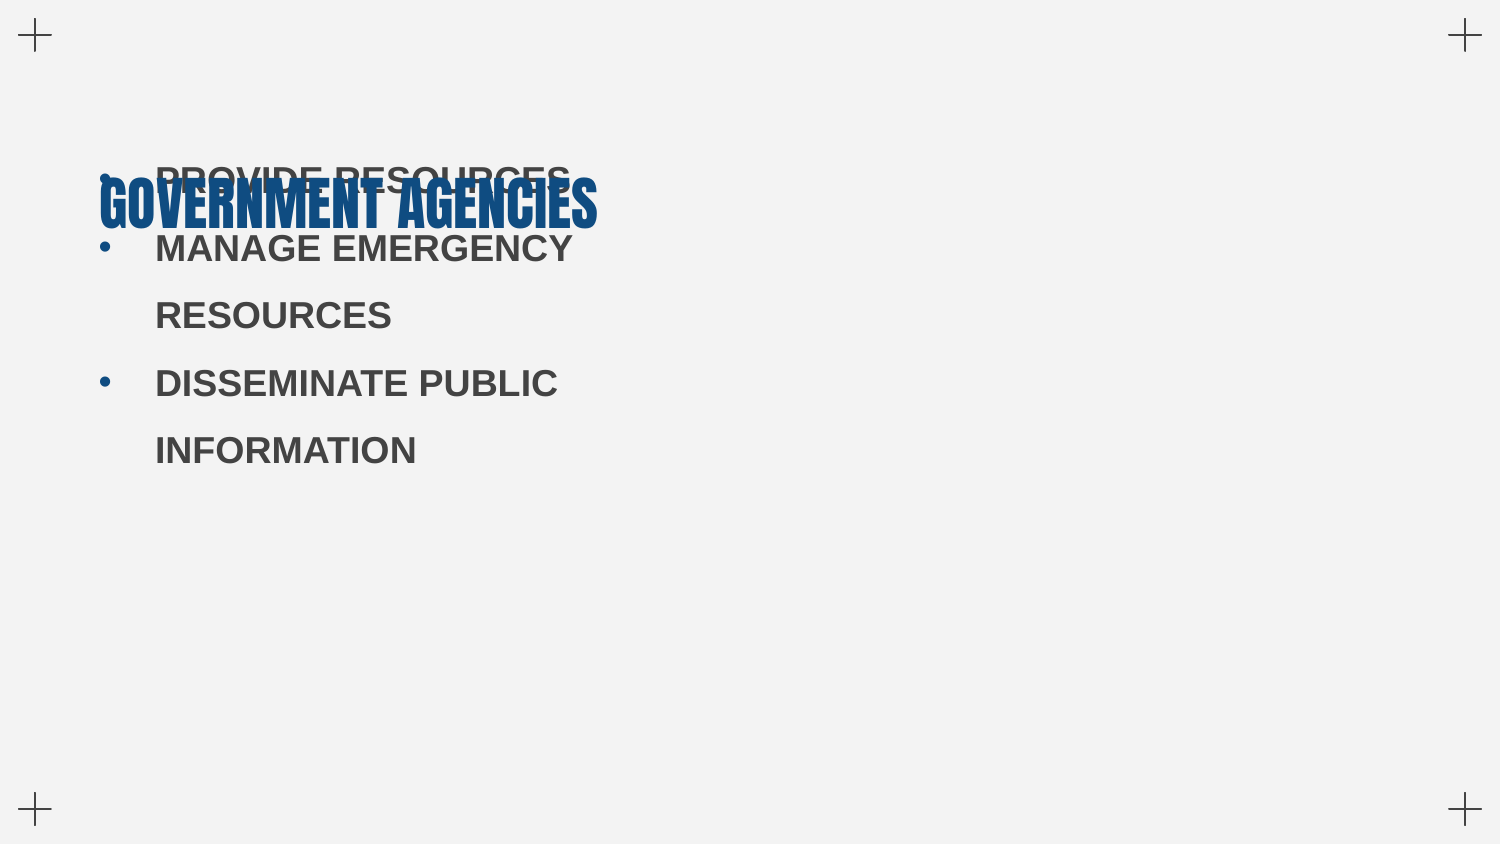

GOVERNMENT AGENCIES
PROVIDE RESOURCES
MANAGE EMERGENCY RESOURCES
DISSEMINATE PUBLIC INFORMATION